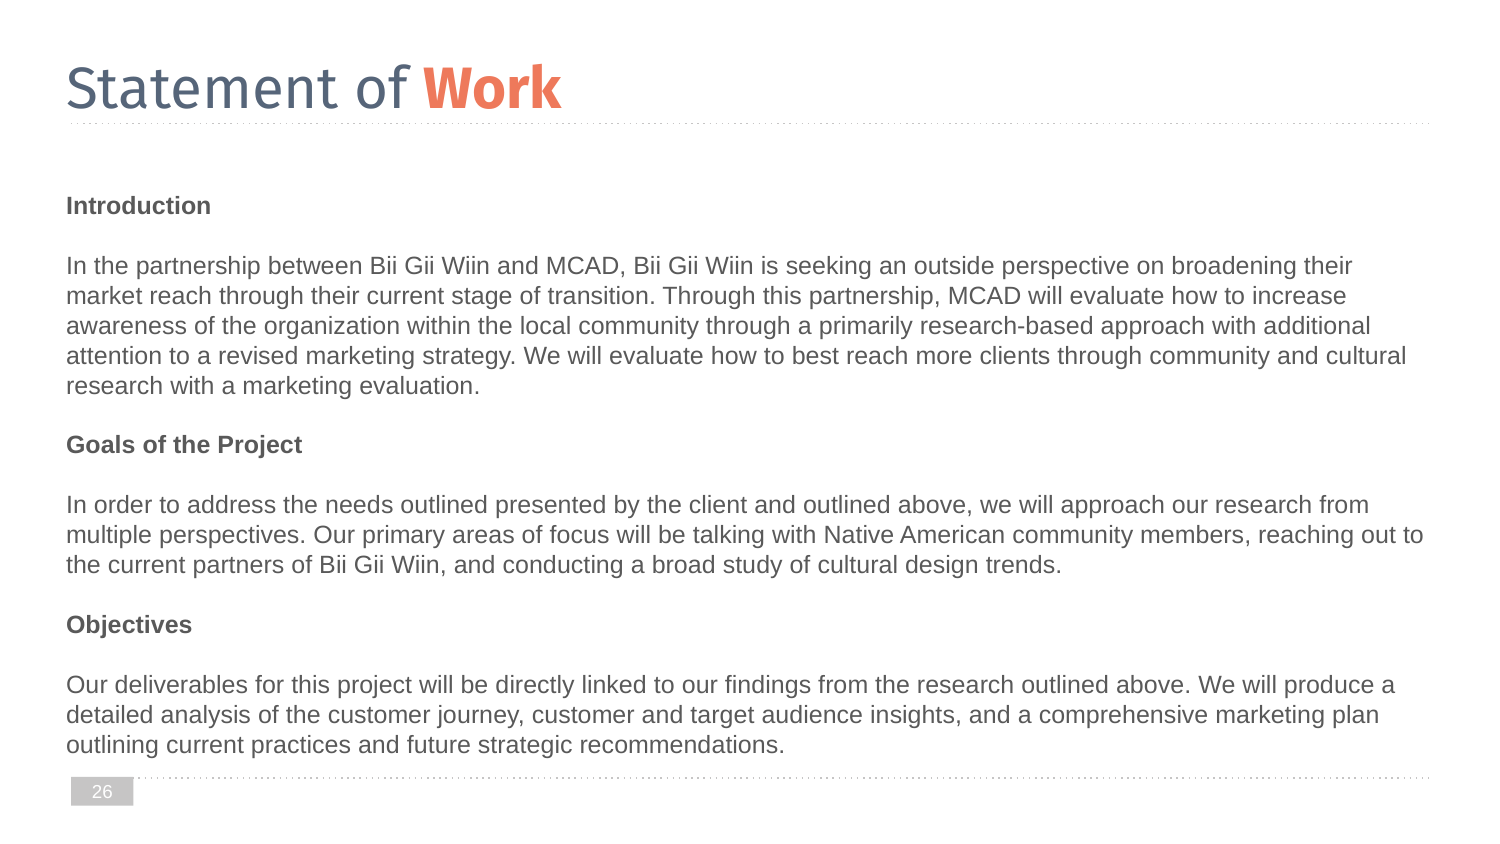

# Statement of Work
Introduction

In the partnership between Bii Gii Wiin and MCAD, Bii Gii Wiin is seeking an outside perspective on broadening their market reach through their current stage of transition. Through this partnership, MCAD will evaluate how to increase awareness of the organization within the local community through a primarily research-based approach with additional attention to a revised marketing strategy. We will evaluate how to best reach more clients through community and cultural research with a marketing evaluation.

Goals of the Project

In order to address the needs outlined presented by the client and outlined above, we will approach our research from multiple perspectives. Our primary areas of focus will be talking with Native American community members, reaching out to the current partners of Bii Gii Wiin, and conducting a broad study of cultural design trends.

Objectives

Our deliverables for this project will be directly linked to our findings from the research outlined above. We will produce a detailed analysis of the customer journey, customer and target audience insights, and a comprehensive marketing plan outlining current practices and future strategic recommendations.

26